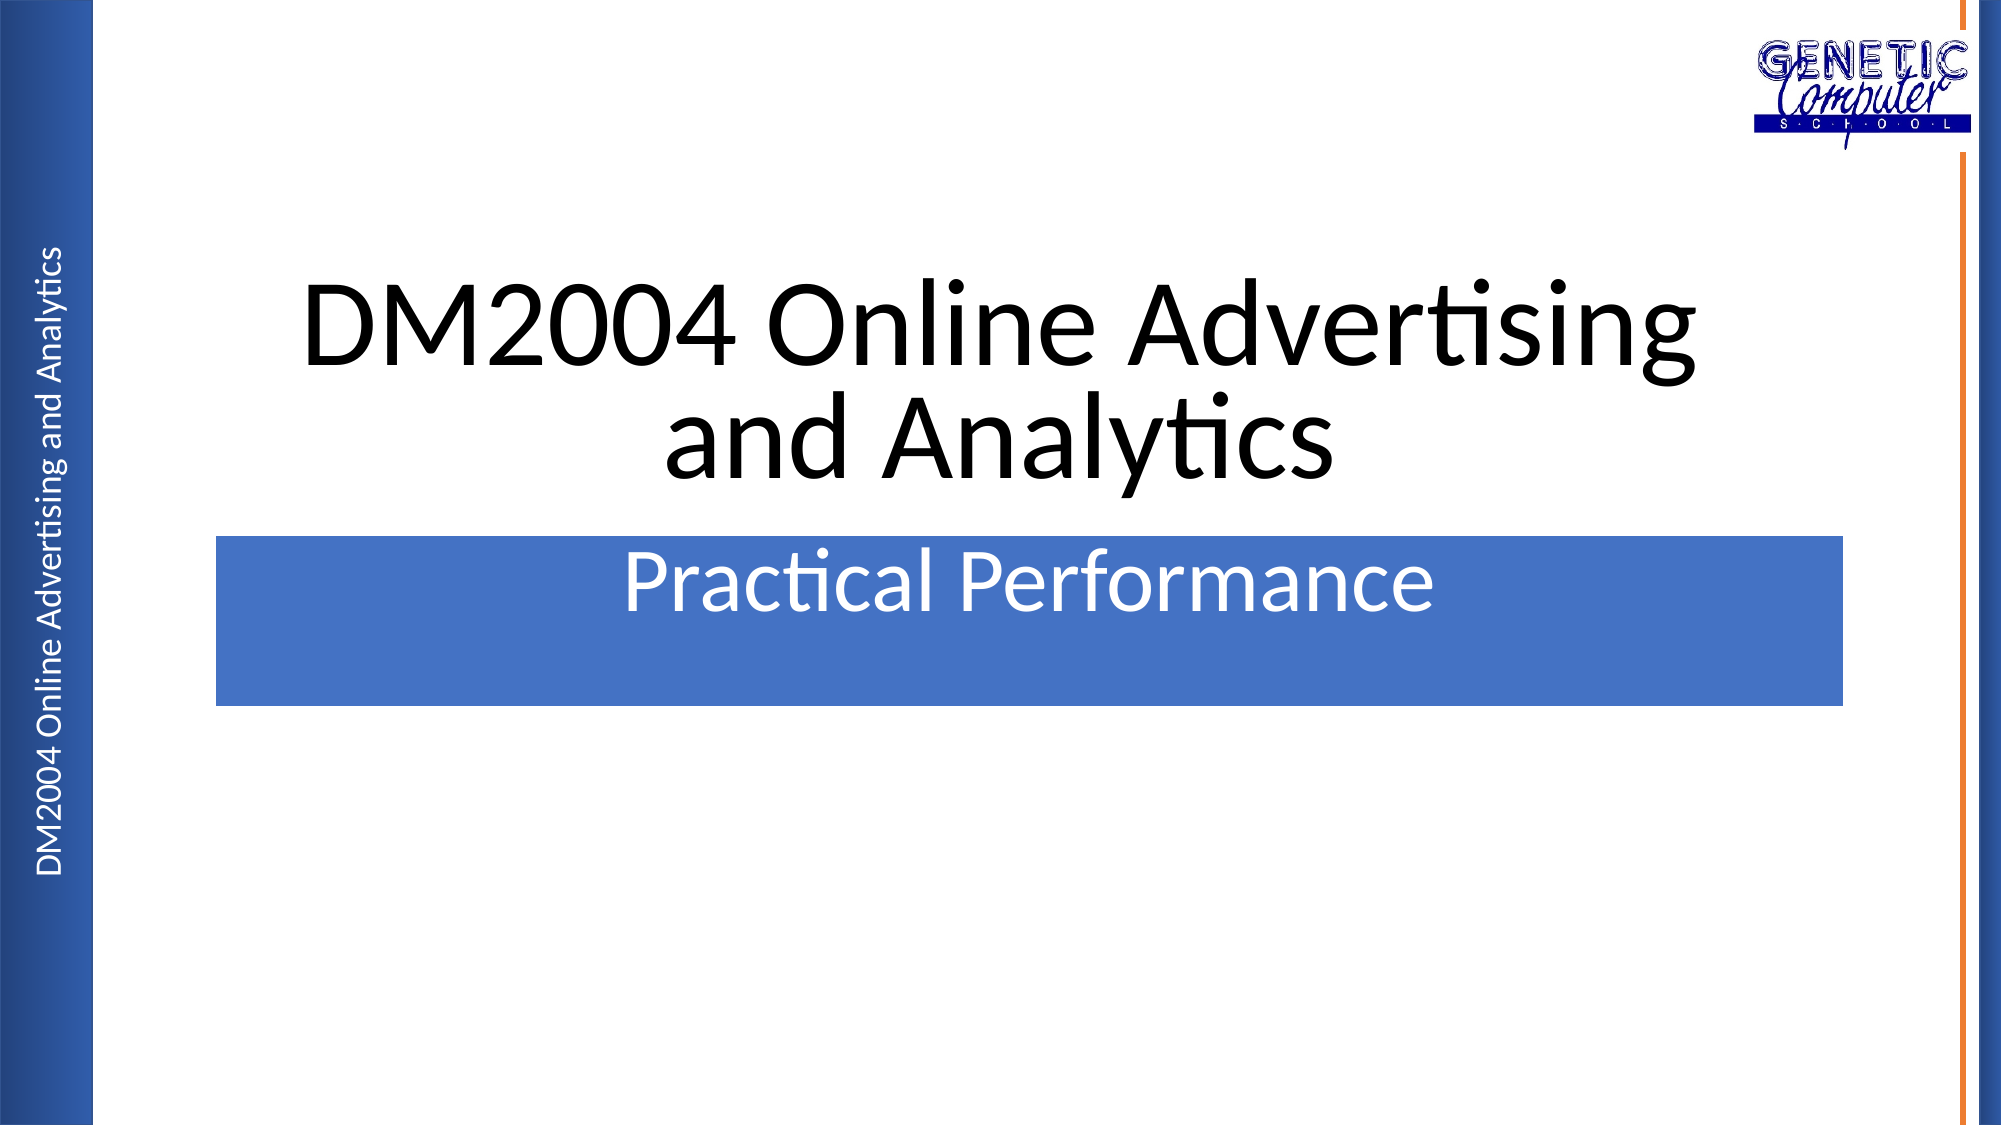

# DM2004 Online Advertising and Analytics
| Practical Performance |
| --- |